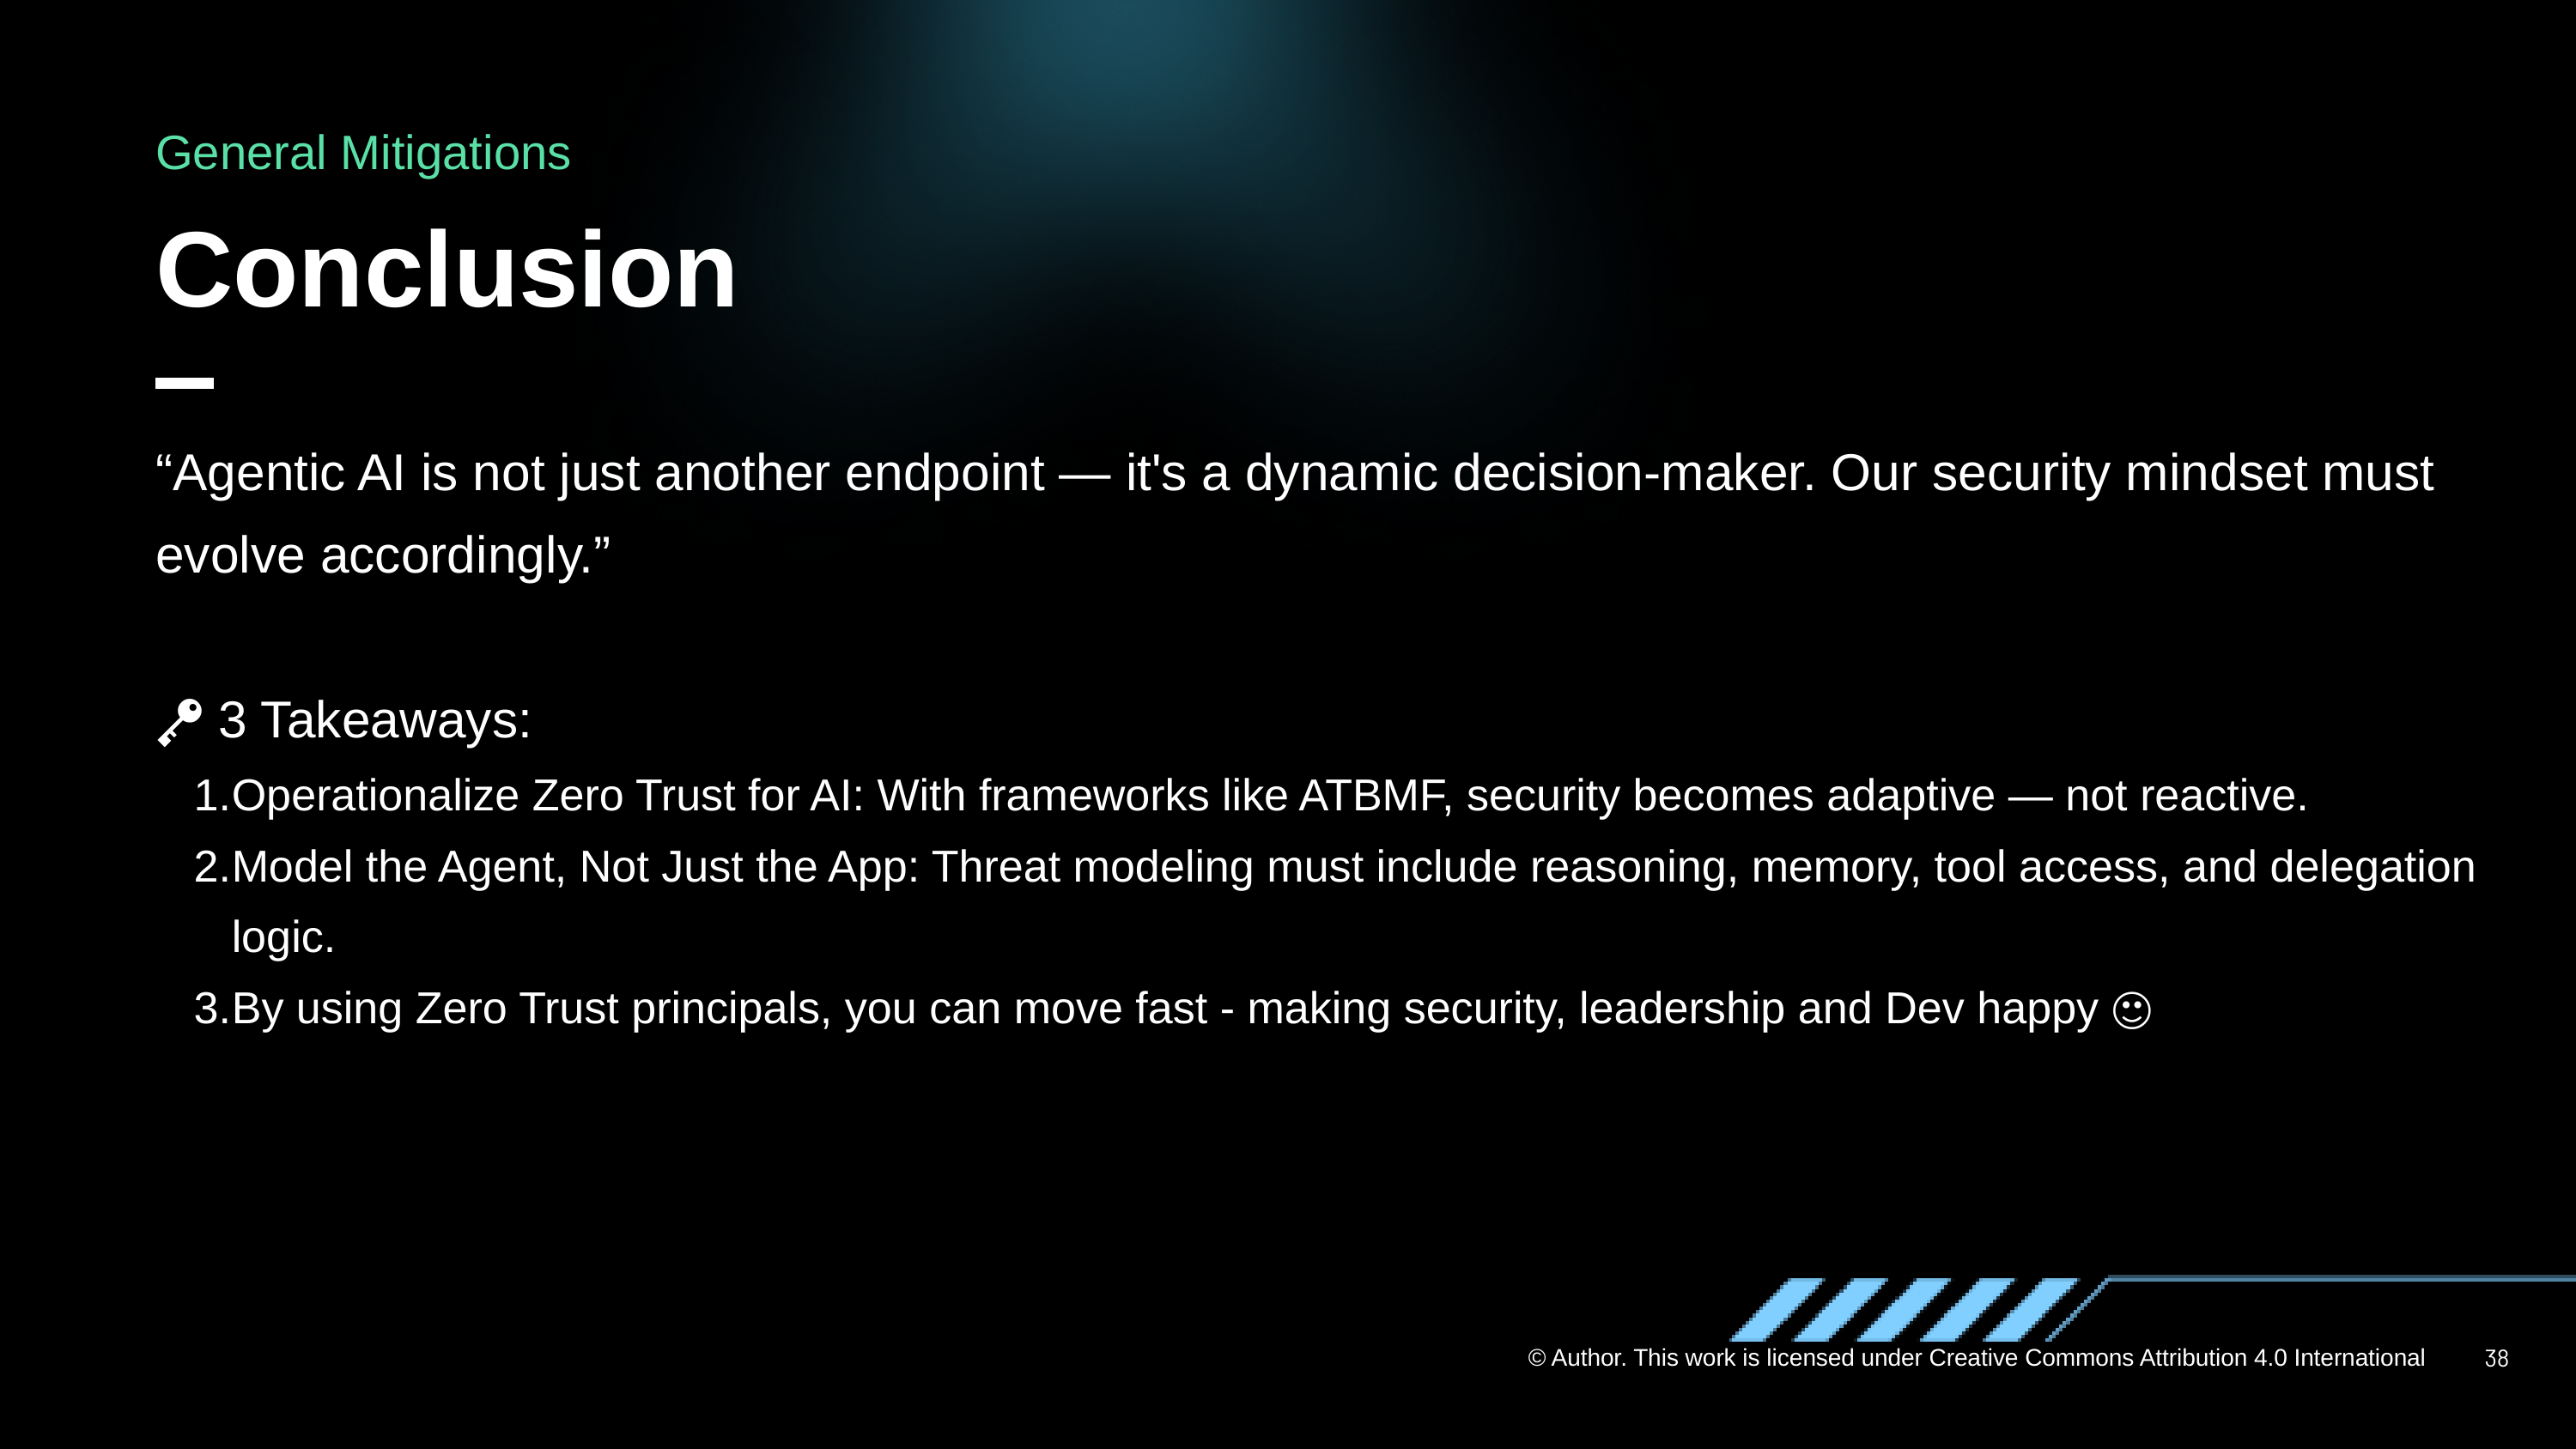

General Mitigations

Conclusion

“Agentic AI is not just another endpoint — it's a dynamic decision-maker. Our security mindset must evolve accordingly.”

🔑 3 Takeaways:
Operationalize Zero Trust for AI: With frameworks like ATBMF, security becomes adaptive — not reactive.
Model the Agent, Not Just the App: Threat modeling must include reasoning, memory, tool access, and delegation logic.
By using Zero Trust principals, you can move fast - making security, leadership and Dev happy 🙂

© Author. This work is licensed under Creative Commons Attribution 4.0 International

38